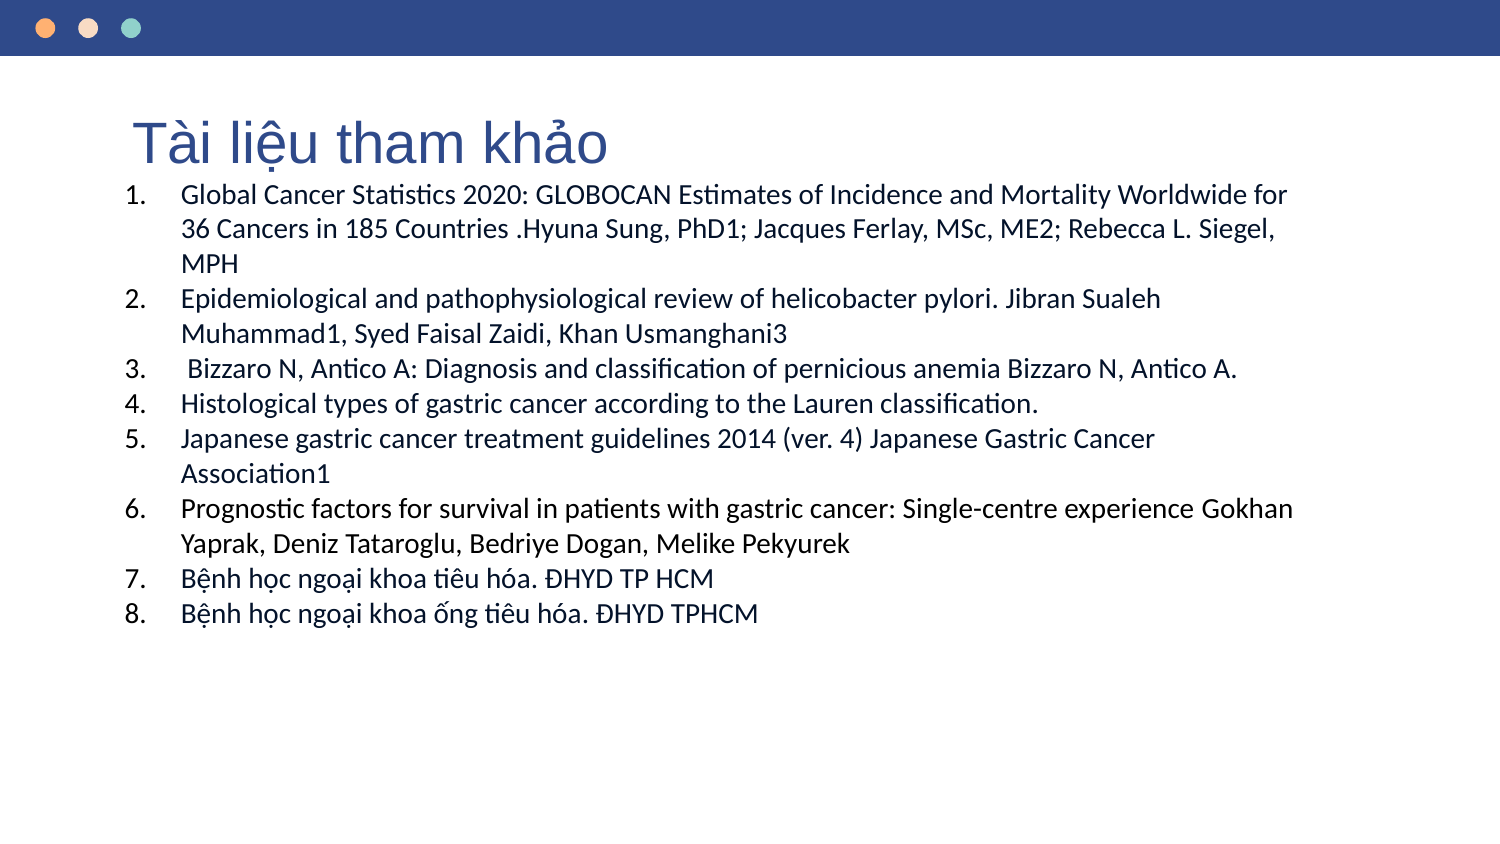

# Tài liệu tham khảo
Global Cancer Statistics 2020: GLOBOCAN Estimates of Incidence and Mortality Worldwide for 36 Cancers in 185 Countries .Hyuna Sung, PhD1; Jacques Ferlay, MSc, ME2; Rebecca L. Siegel, MPH
Epidemiological and pathophysiological review of helicobacter pylori. Jibran Sualeh Muhammad1, Syed Faisal Zaidi, Khan Usmanghani3
 Bizzaro N, Antico A: Diagnosis and classification of pernicious anemia Bizzaro N, Antico A.
Histological types of gastric cancer according to the Lauren classification.
Japanese gastric cancer treatment guidelines 2014 (ver. 4) Japanese Gastric Cancer Association1
Prognostic factors for survival in patients with gastric cancer: Single-centre experience Gokhan Yaprak, Deniz Tataroglu, Bedriye Dogan, Melike Pekyurek
Bệnh học ngoại khoa tiêu hóa. ĐHYD TP HCM
Bệnh học ngoại khoa ống tiêu hóa. ĐHYD TPHCM